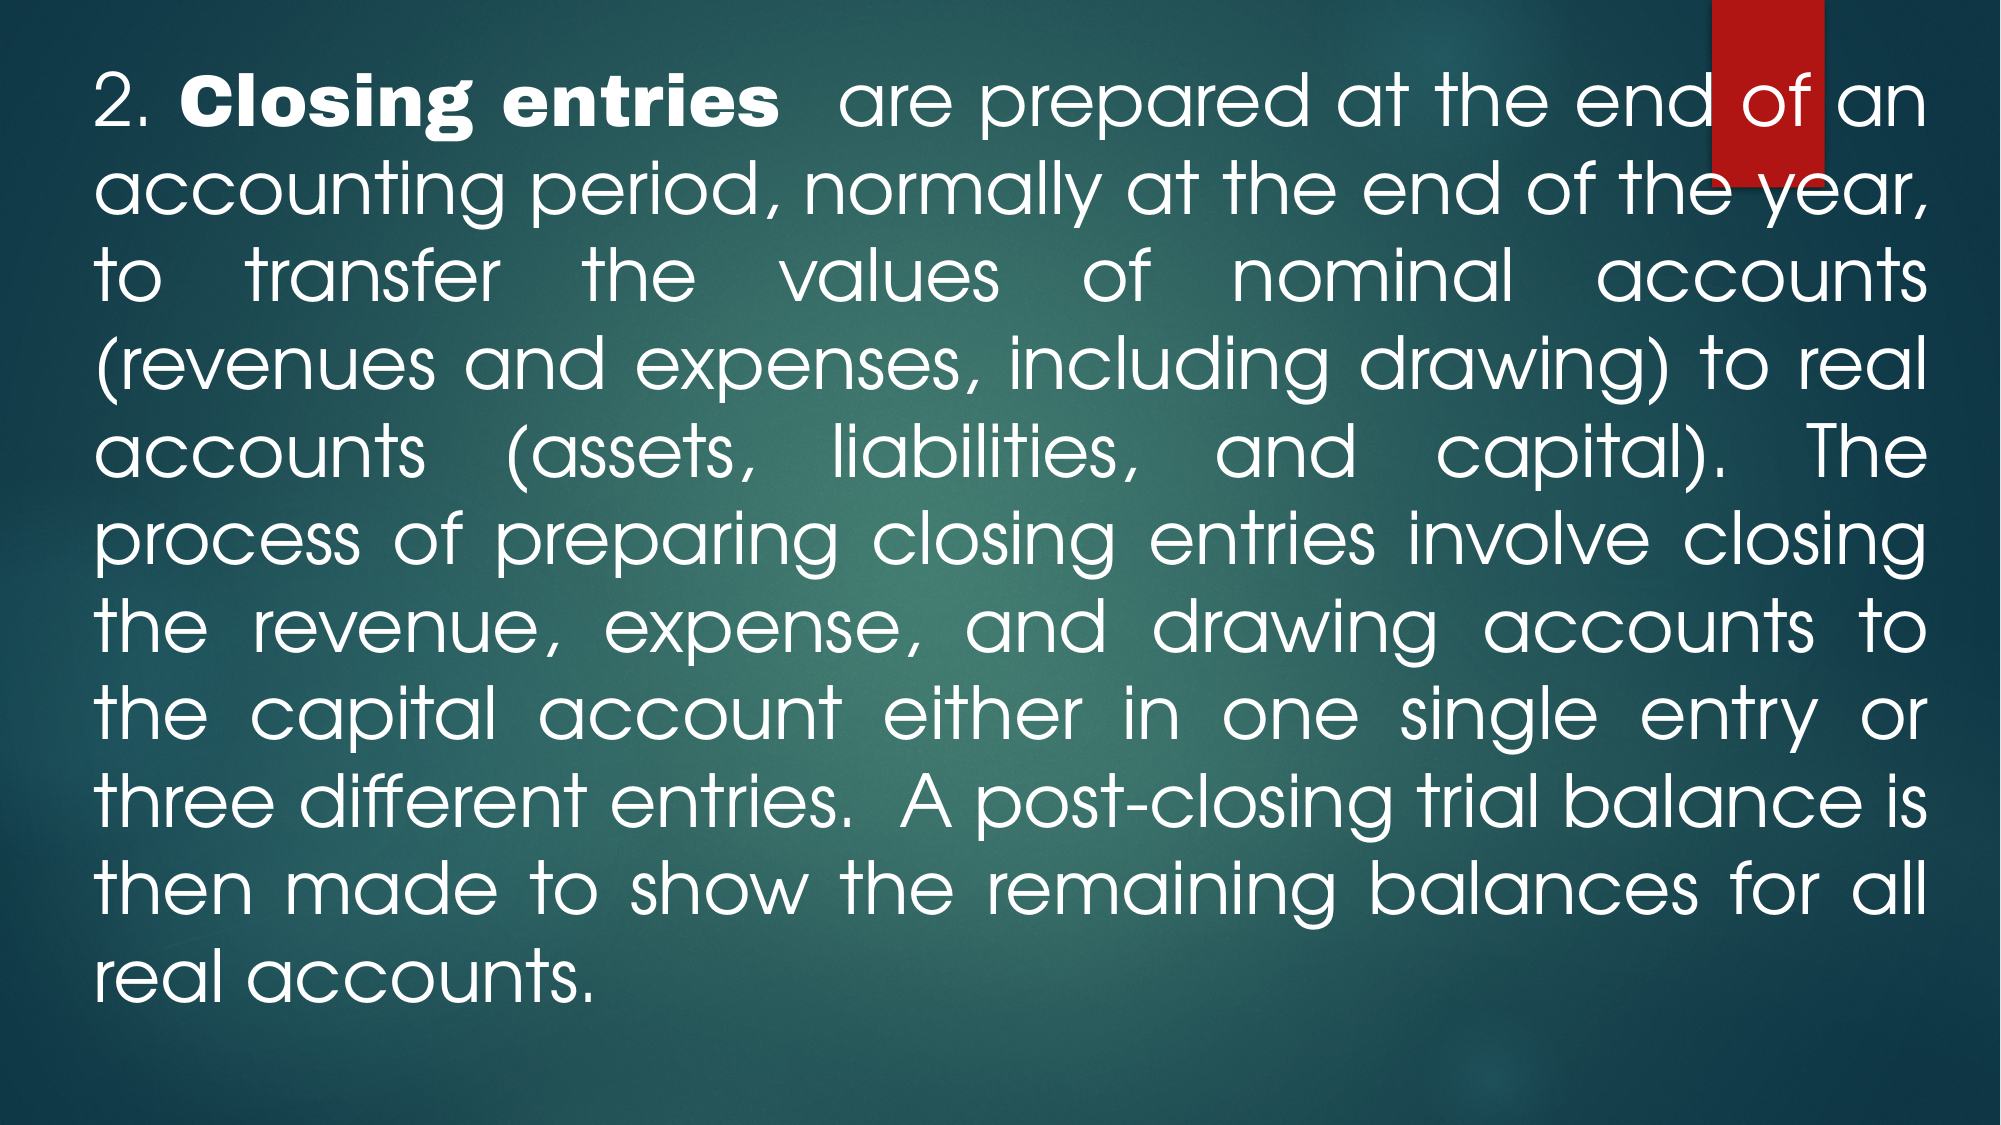

2. Closing entries  are prepared at the end of an accounting period, normally at the end of the year, to transfer the values of nominal accounts (revenues and expenses, including drawing) to real accounts (assets, liabilities, and capital). The process of preparing closing entries involve closing the revenue, expense, and drawing accounts to the capital account either in one single entry or three different entries.  A post-closing trial balance is then made to show the remaining balances for all real accounts.